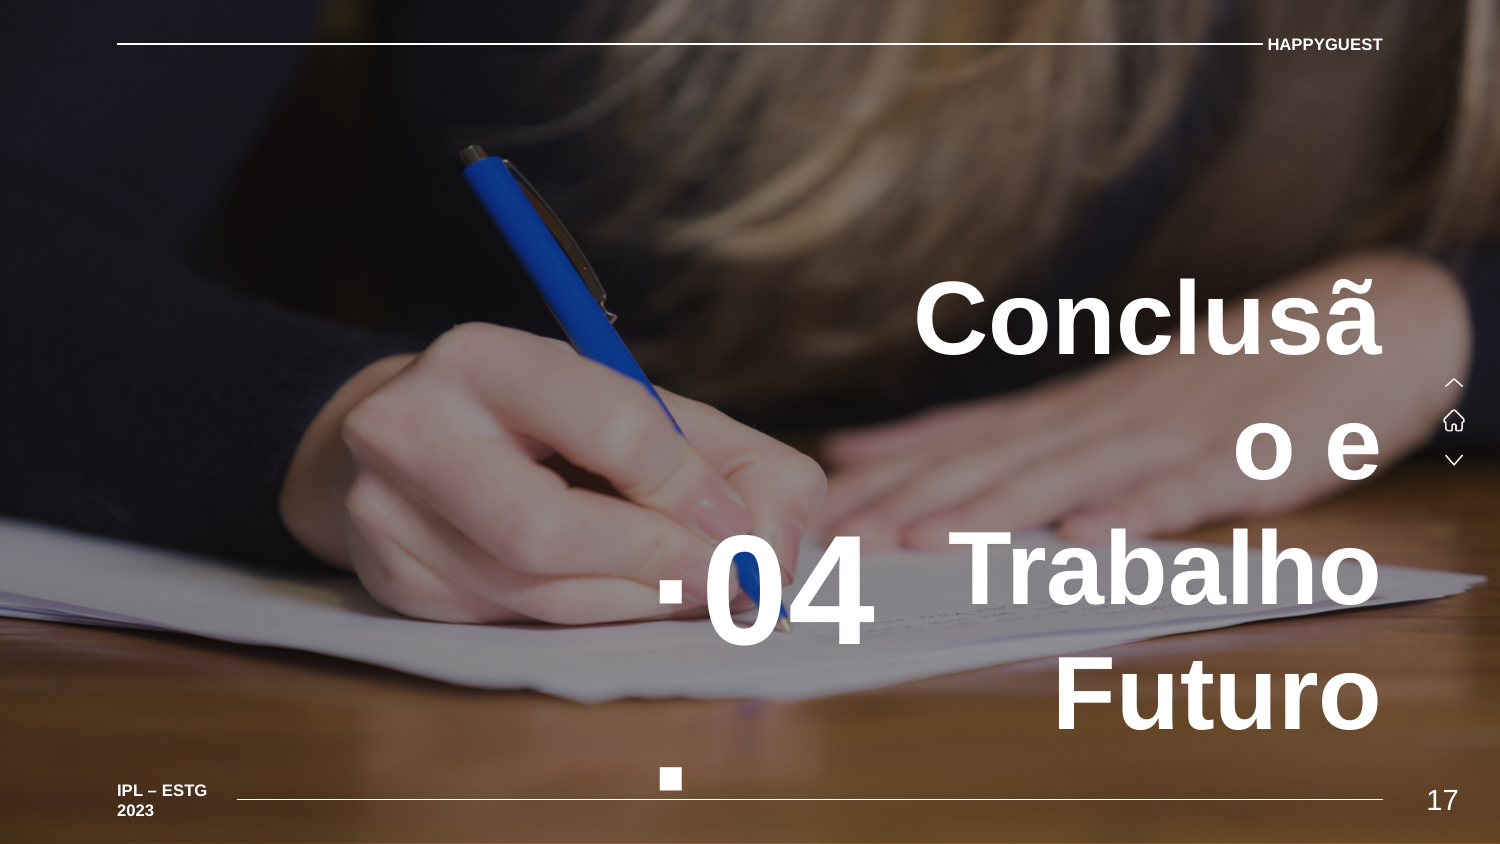

HAPPYGUEST

·04·
# Conclusão e Trabalho Futuro
17
IPL – ESTG 2023